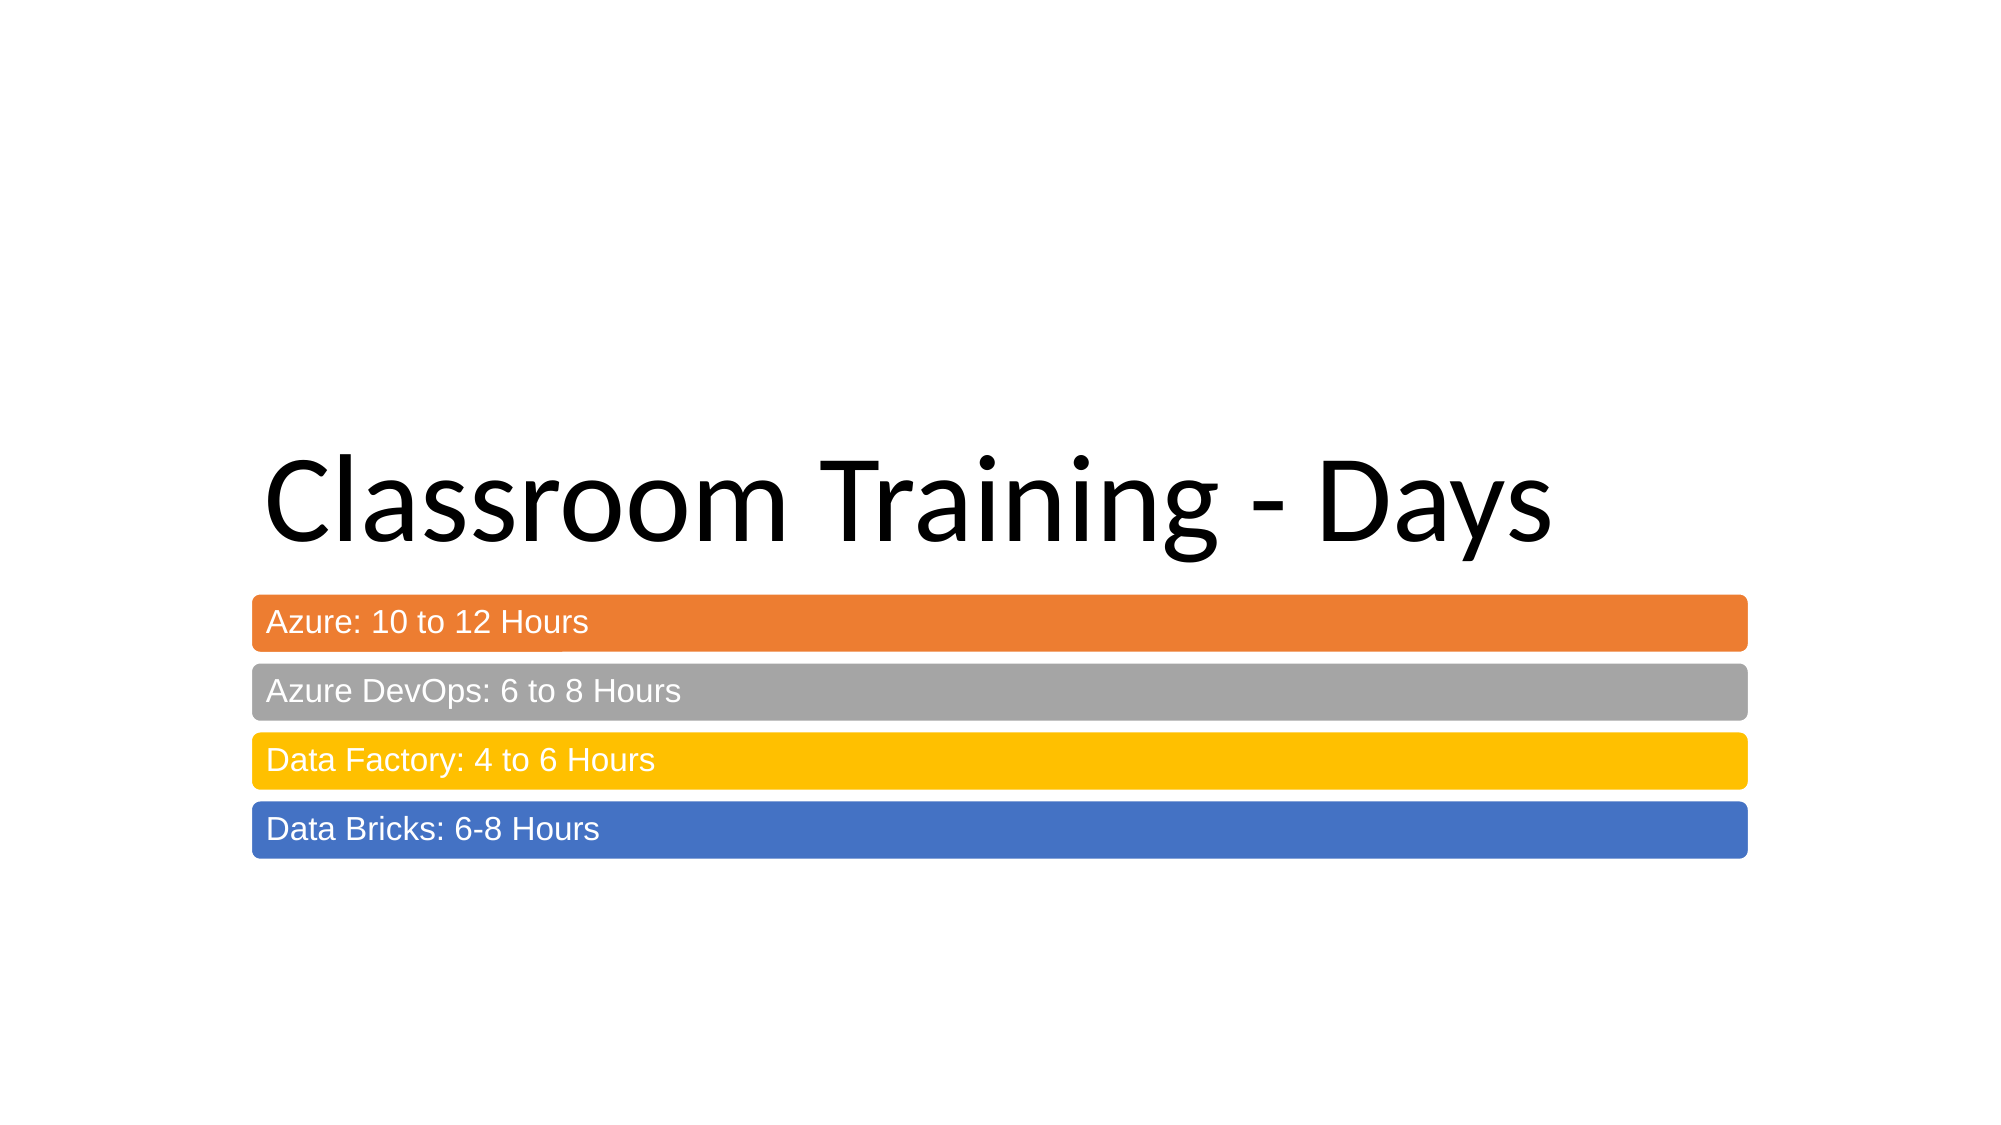

# Classroom Training - Days
Azure: 10 to 12 Hours
Azure DevOps: 6 to 8 Hours
Data Factory: 4 to 6 Hours
Data Bricks: 6-8 Hours